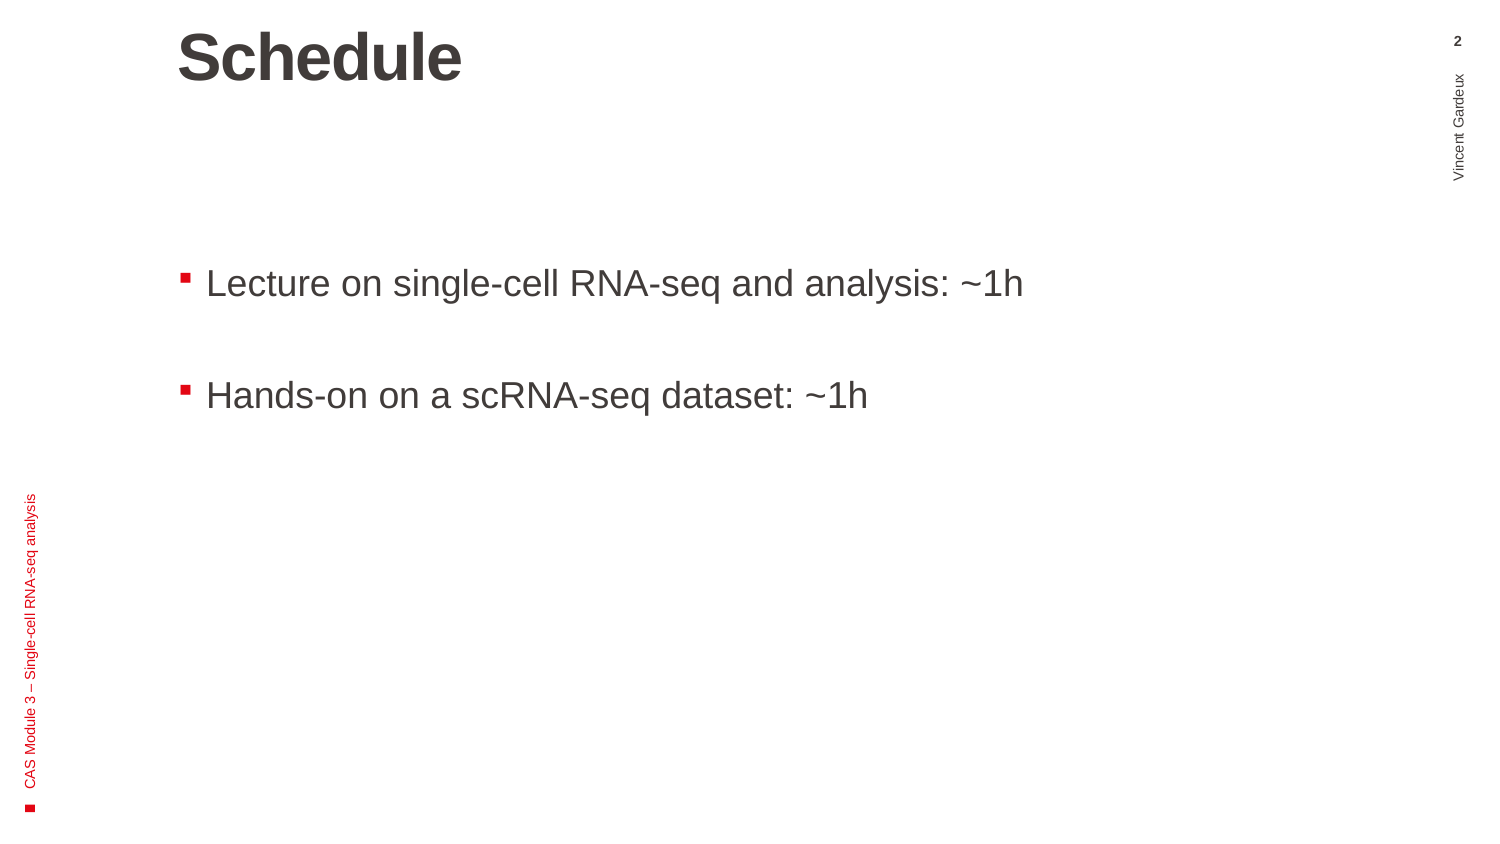

# Schedule
2
Lecture on single-cell RNA-seq and analysis: ~1h

Hands-on on a scRNA-seq dataset: ~1h

Vincent Gardeux
CAS Module 3 – Single-cell RNA-seq analysis